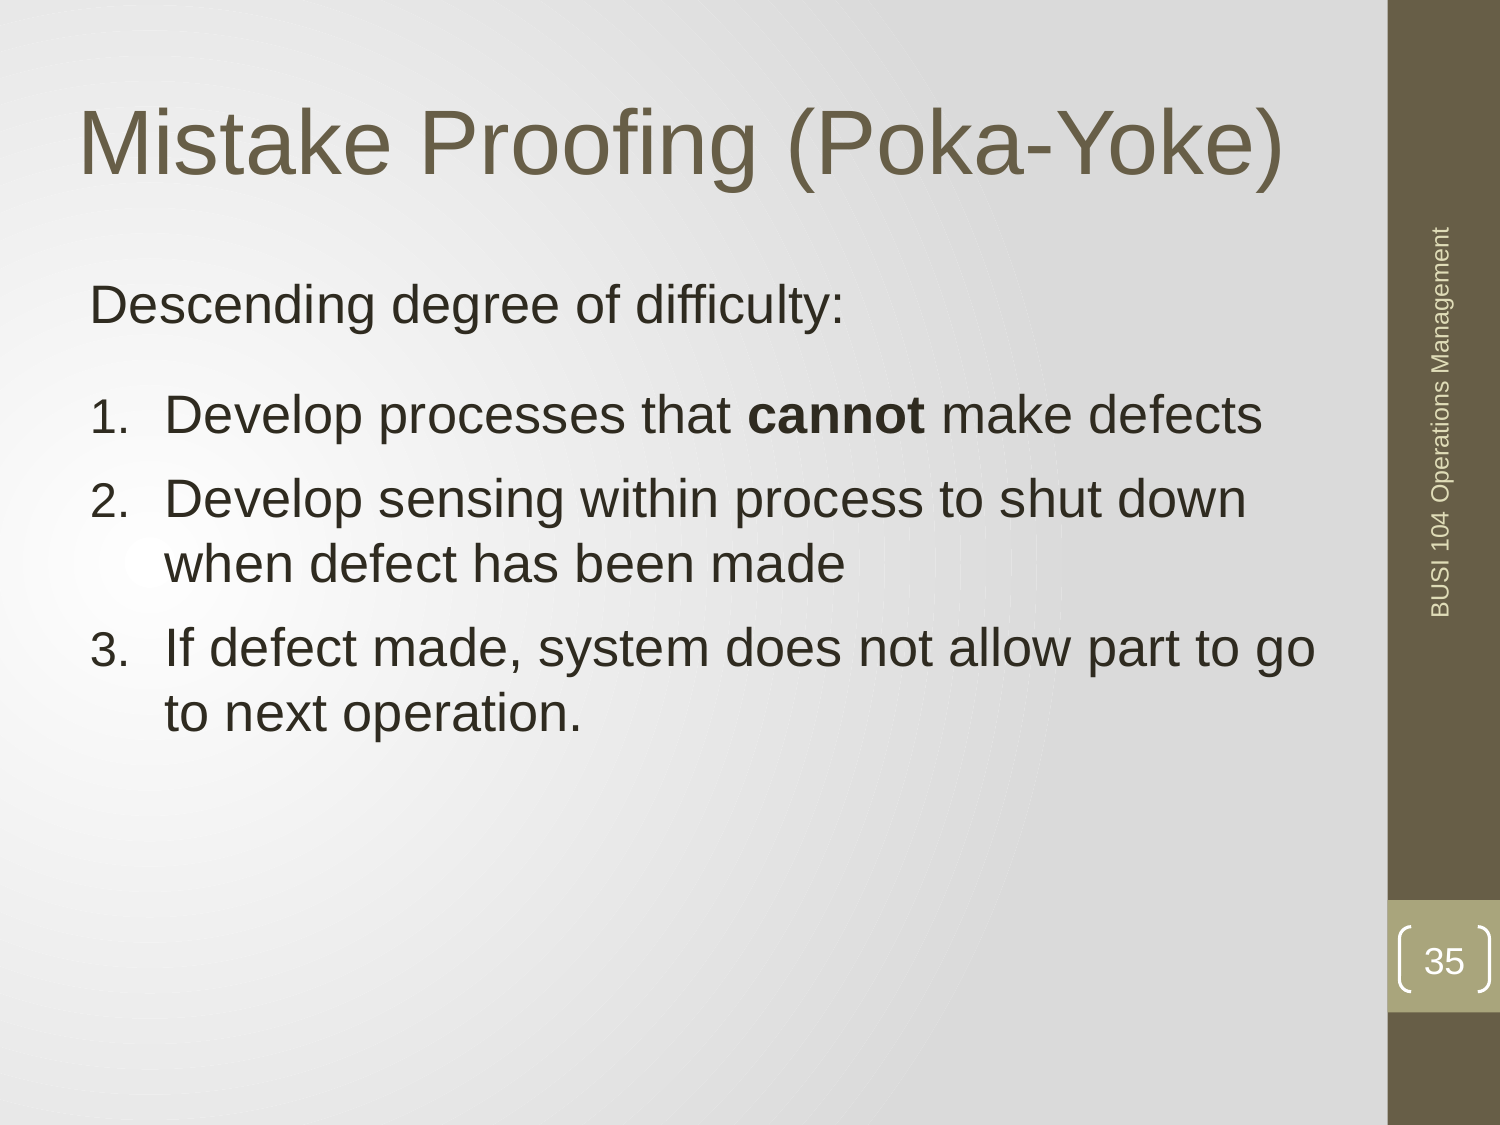

Mistake Proofing (Poka-Yoke)
Descending degree of difficulty:

Develop processes that cannot make defects
Develop sensing within process to shut down when defect has been made
If defect made, system does not allow part to go to next operation.
BUSI 104 Operations Management
35